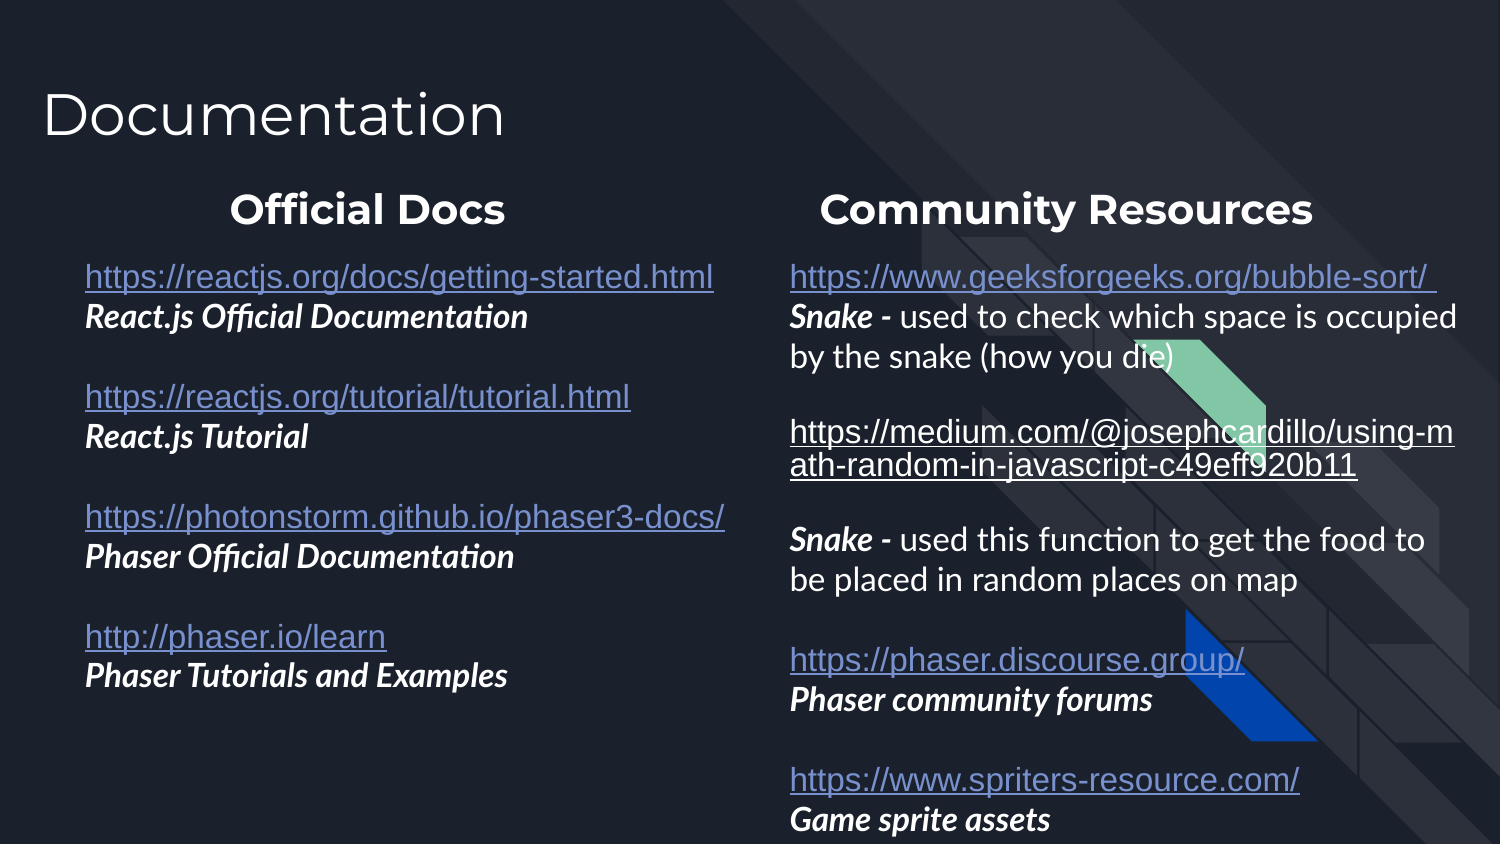

# Documentation
Official Docs
Community Resources
https://reactjs.org/docs/getting-started.html
React.js Official Documentation

https://reactjs.org/tutorial/tutorial.html
React.js Tutorial

https://photonstorm.github.io/phaser3-docs/
Phaser Official Documentation

http://phaser.io/learn
Phaser Tutorials and Examples
https://www.geeksforgeeks.org/bubble-sort/
Snake - used to check which space is occupied by the snake (how you die)

https://medium.com/@josephcardillo/using-math-random-in-javascript-c49eff920b11
Snake - used this function to get the food to be placed in random places on map

https://phaser.discourse.group/
Phaser community forums

https://www.spriters-resource.com/
Game sprite assets